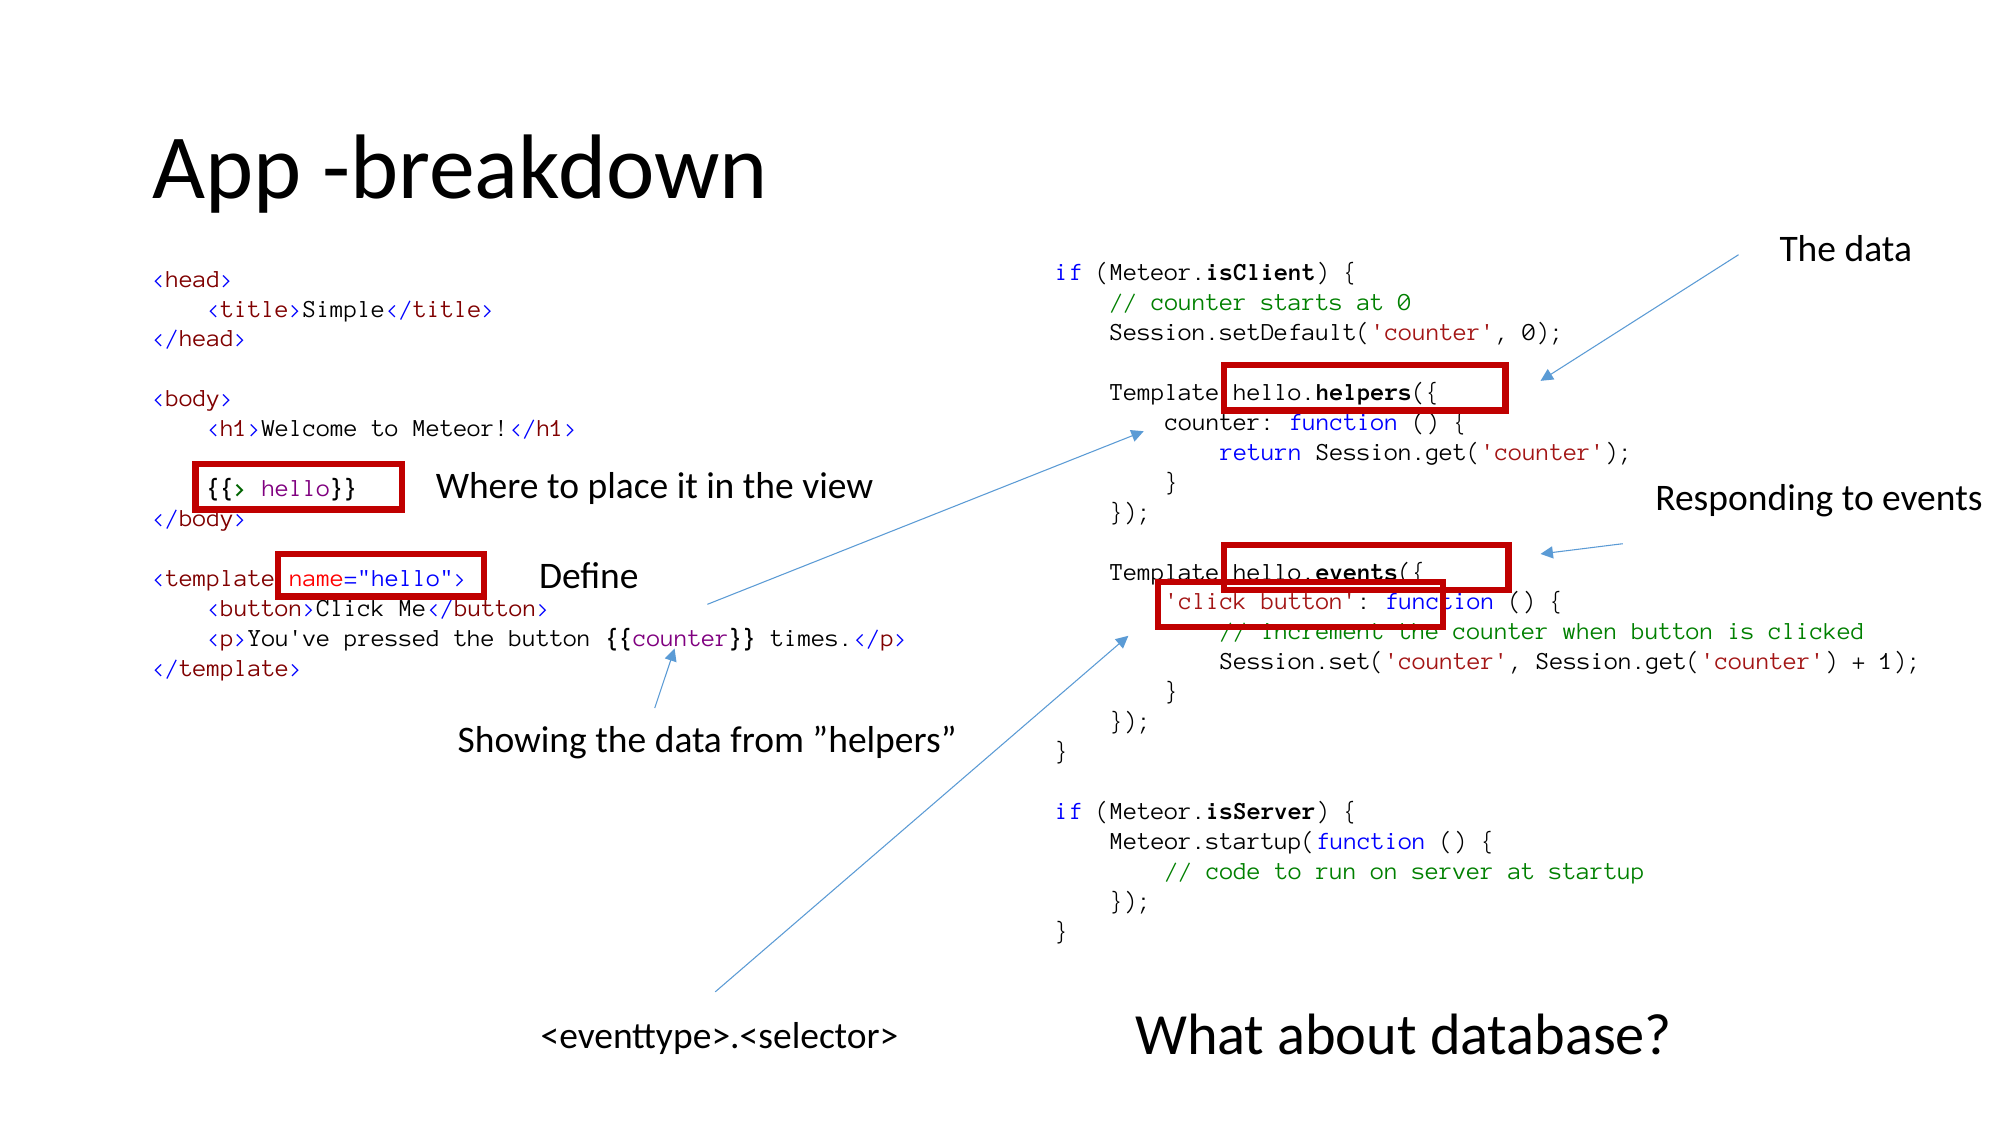

# App -breakdown
The data
if (Meteor.isClient) {
    // counter starts at 0
    Session.setDefault('counter', 0);

    Template.hello.helpers({
        counter: function () {
            return Session.get('counter');
        }
    });

    Template.hello.events({
        'click button': function () {
            // increment the counter when button is clicked
            Session.set('counter', Session.get('counter') + 1);
        }
    });
}

if (Meteor.isServer) {
    Meteor.startup(function () {
        // code to run on server at startup
    });
}
<head>
    <title>Simple</title>
</head>

<body>
    <h1>Welcome to Meteor!</h1>

    {{> hello}}
</body>

<template name="hello">
    <button>Click Me</button>
    <p>You've pressed the button {{counter}} times.</p>
</template>

Where to place it in the view

Responding to events
Define

Showing the data from ”helpers”
What about database?
<eventtype>.<selector>